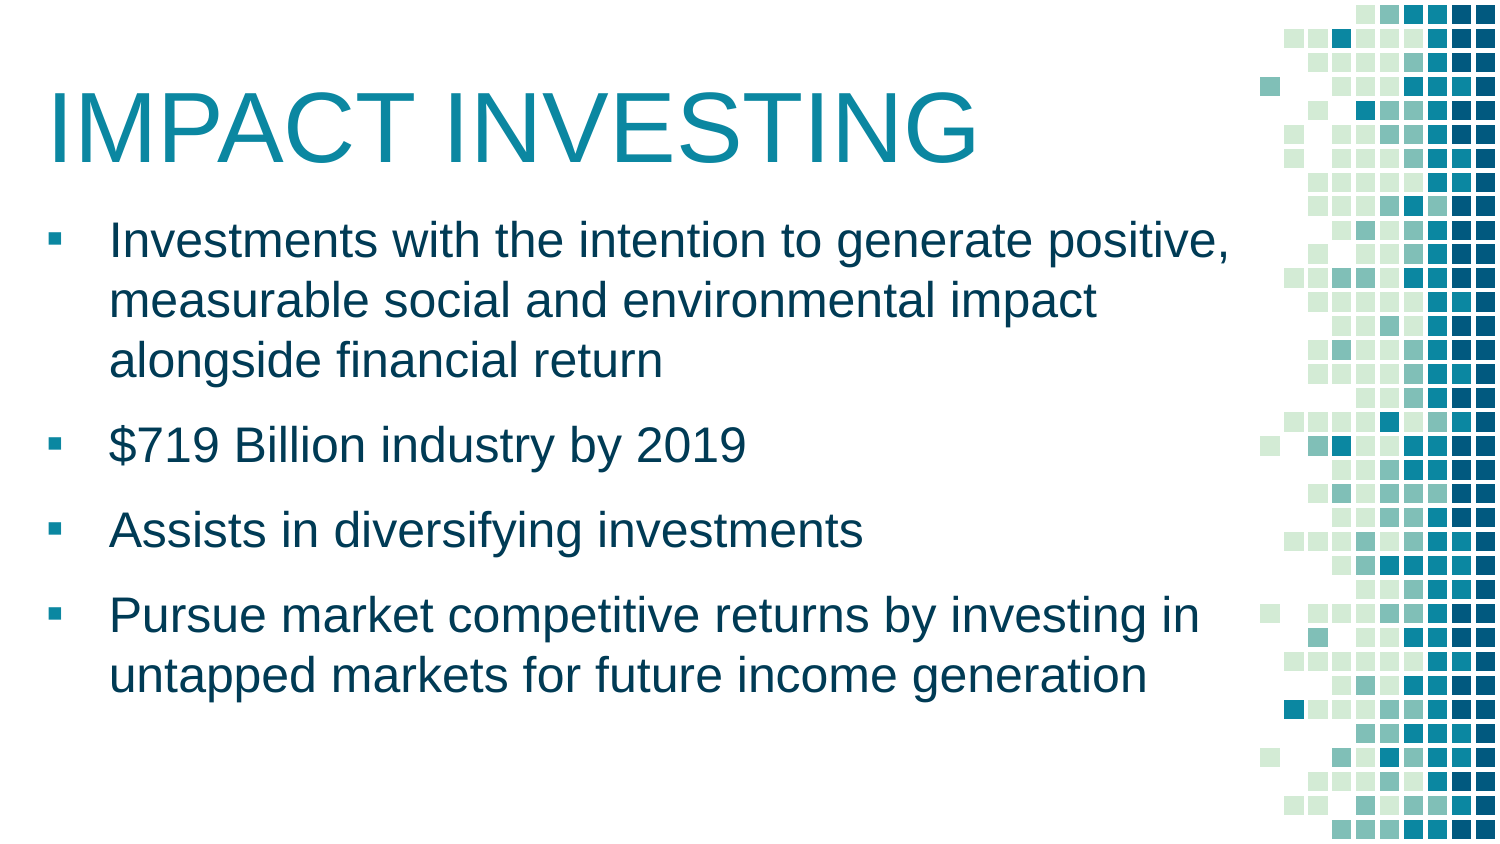

IMPACT INVESTING
Investments with the intention to generate positive, measurable social and environmental impact alongside financial return
$719 Billion industry by 2019
Assists in diversifying investments
Pursue market competitive returns by investing in untapped markets for future income generation